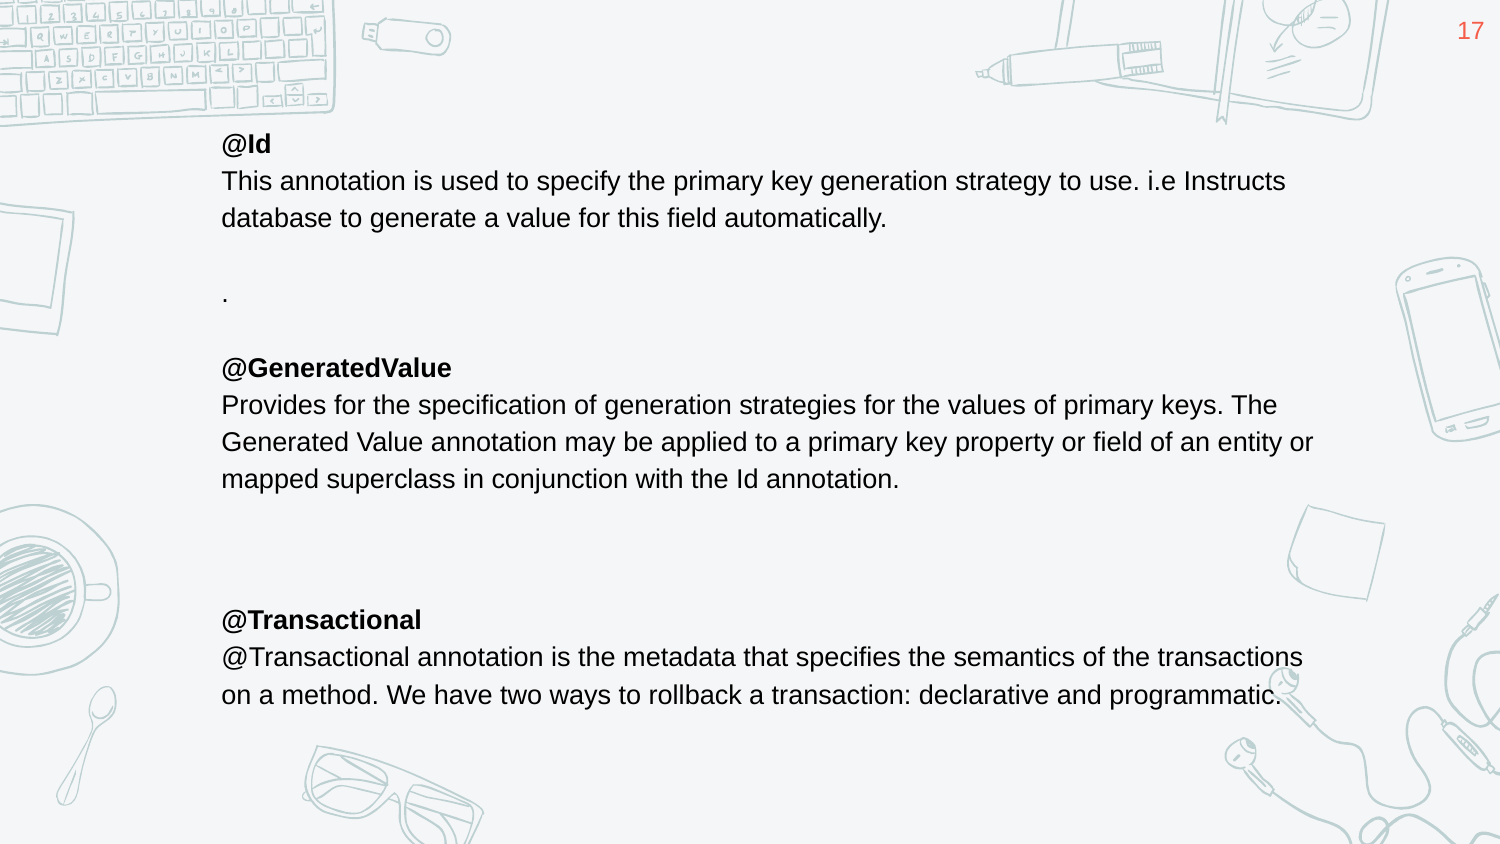

17
#
@Id
This annotation is used to specify the primary key generation strategy to use. i.e Instructs database to generate a value for this field automatically.

.

@GeneratedValue
Provides for the specification of generation strategies for the values of primary keys. The Generated Value annotation may be applied to a primary key property or field of an entity or mapped superclass in conjunction with the Id annotation.

@Transactional
@Transactional annotation is the metadata that specifies the semantics of the transactions on a method. We have two ways to rollback a transaction: declarative and programmatic.